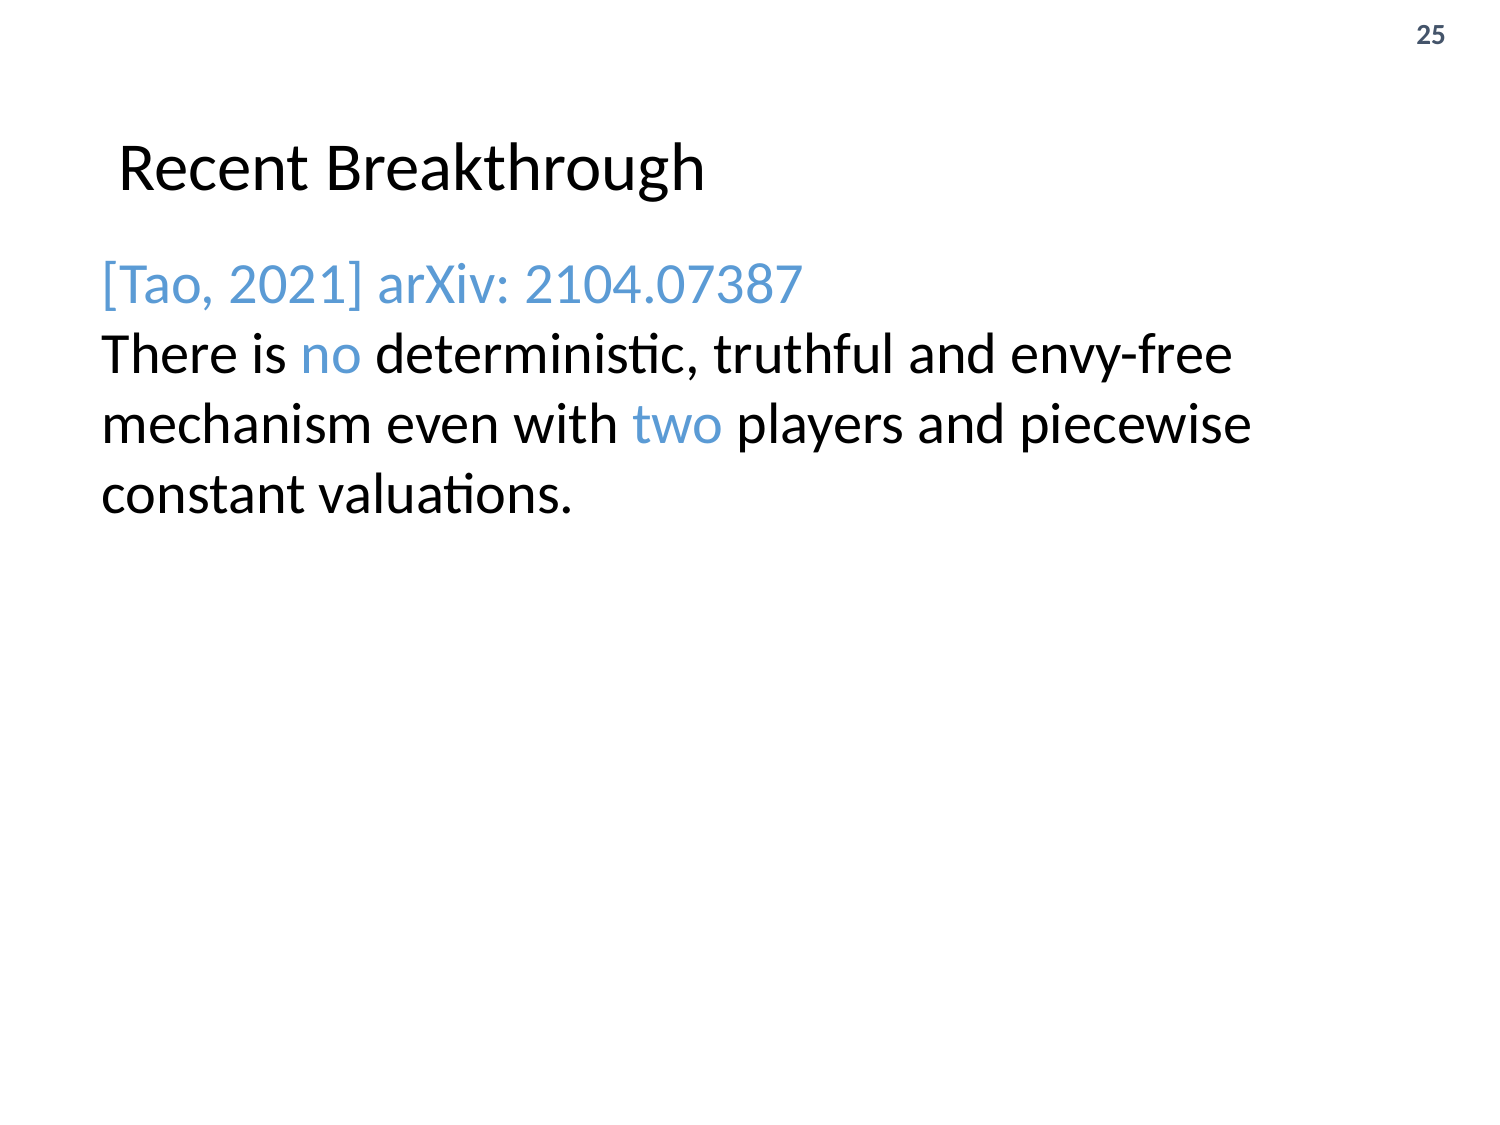

# Recent Breakthrough
[Tao, 2021] arXiv: 2104.07387
There is no deterministic, truthful and envy-free mechanism even with two players and piecewise constant valuations.